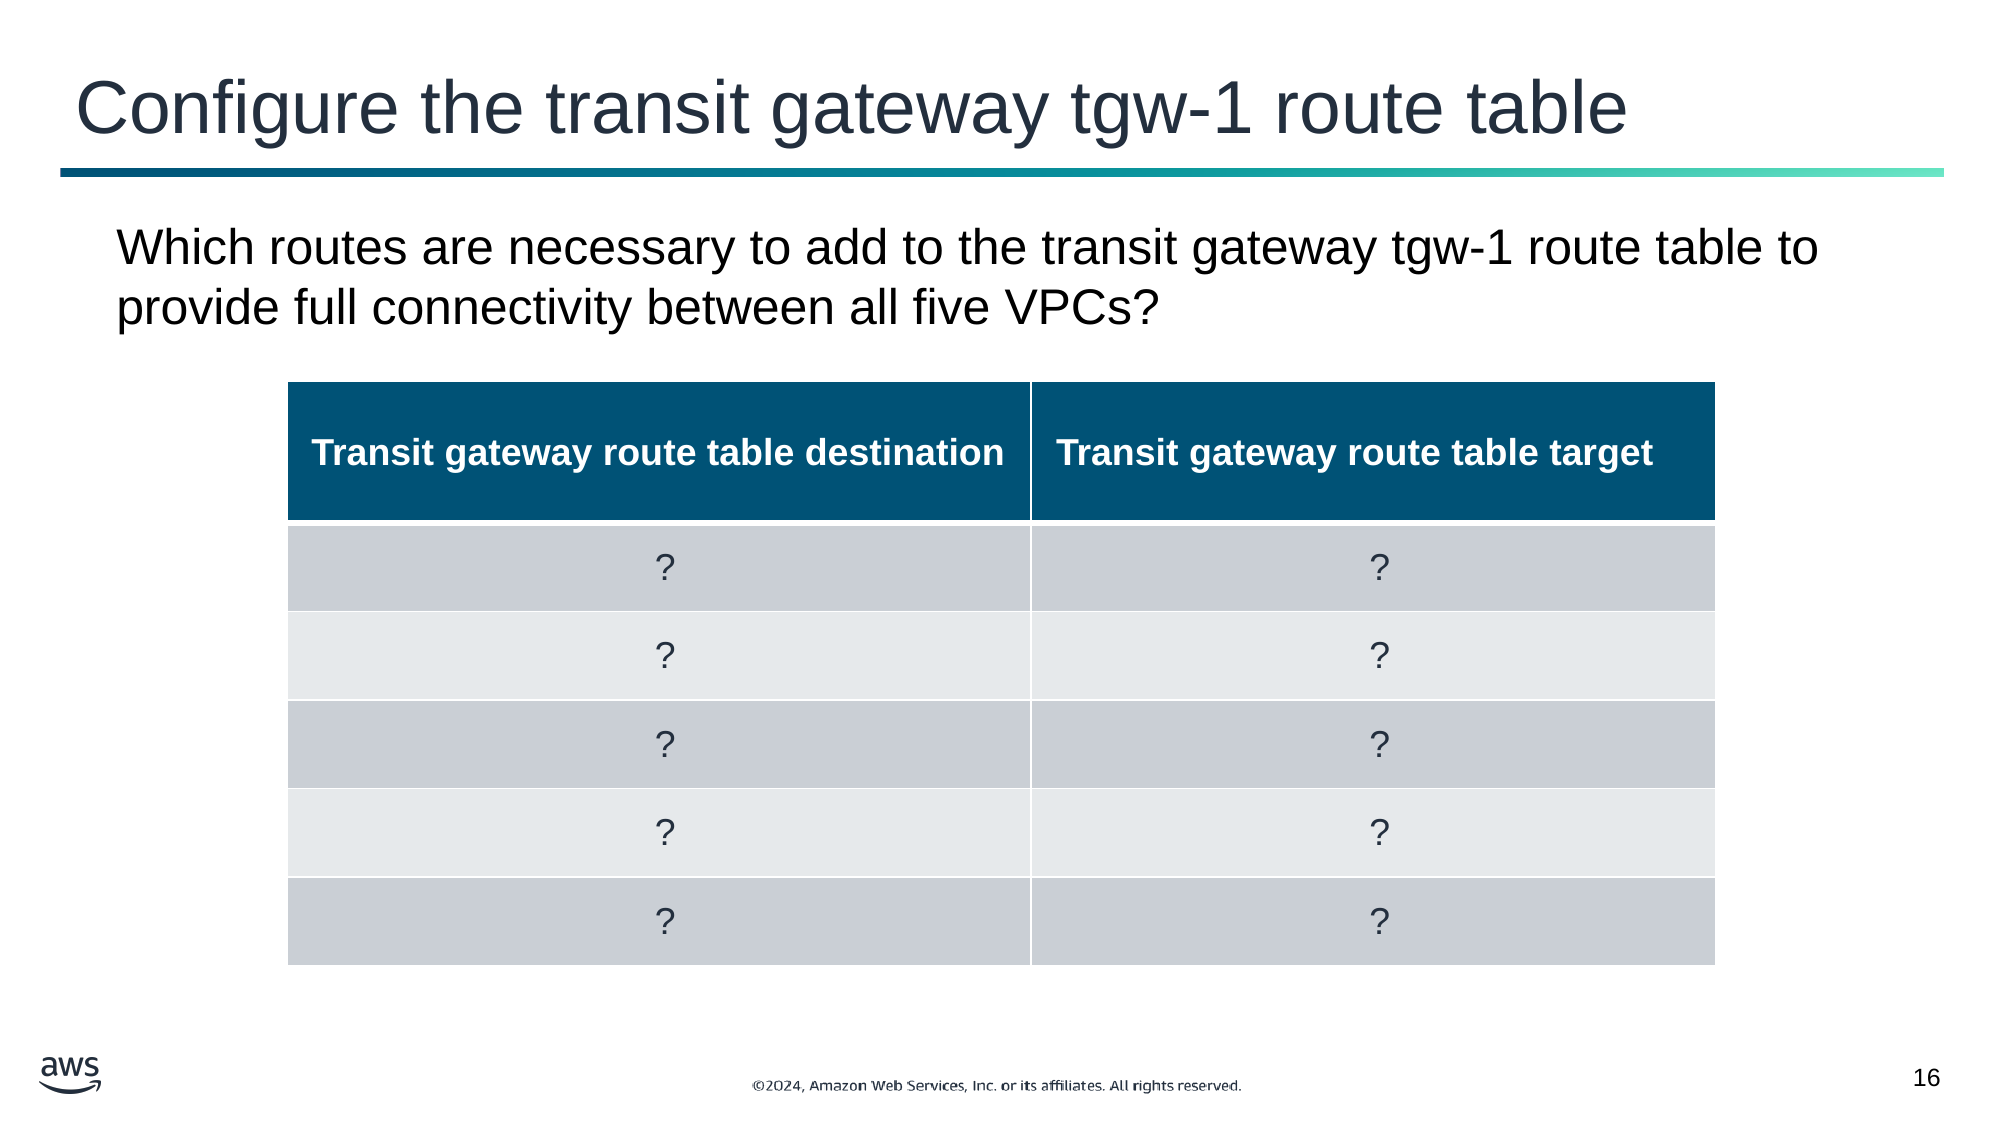

# Configure the transit gateway tgw-1 route table
Which routes are necessary to add to the transit gateway tgw-1 route table to provide full connectivity between all five VPCs?
| Transit gateway route table destination | Transit gateway route table target |
| --- | --- |
| ? | ? |
| ? | ? |
| ? | ? |
| ? | ? |
| ? | ? |
16